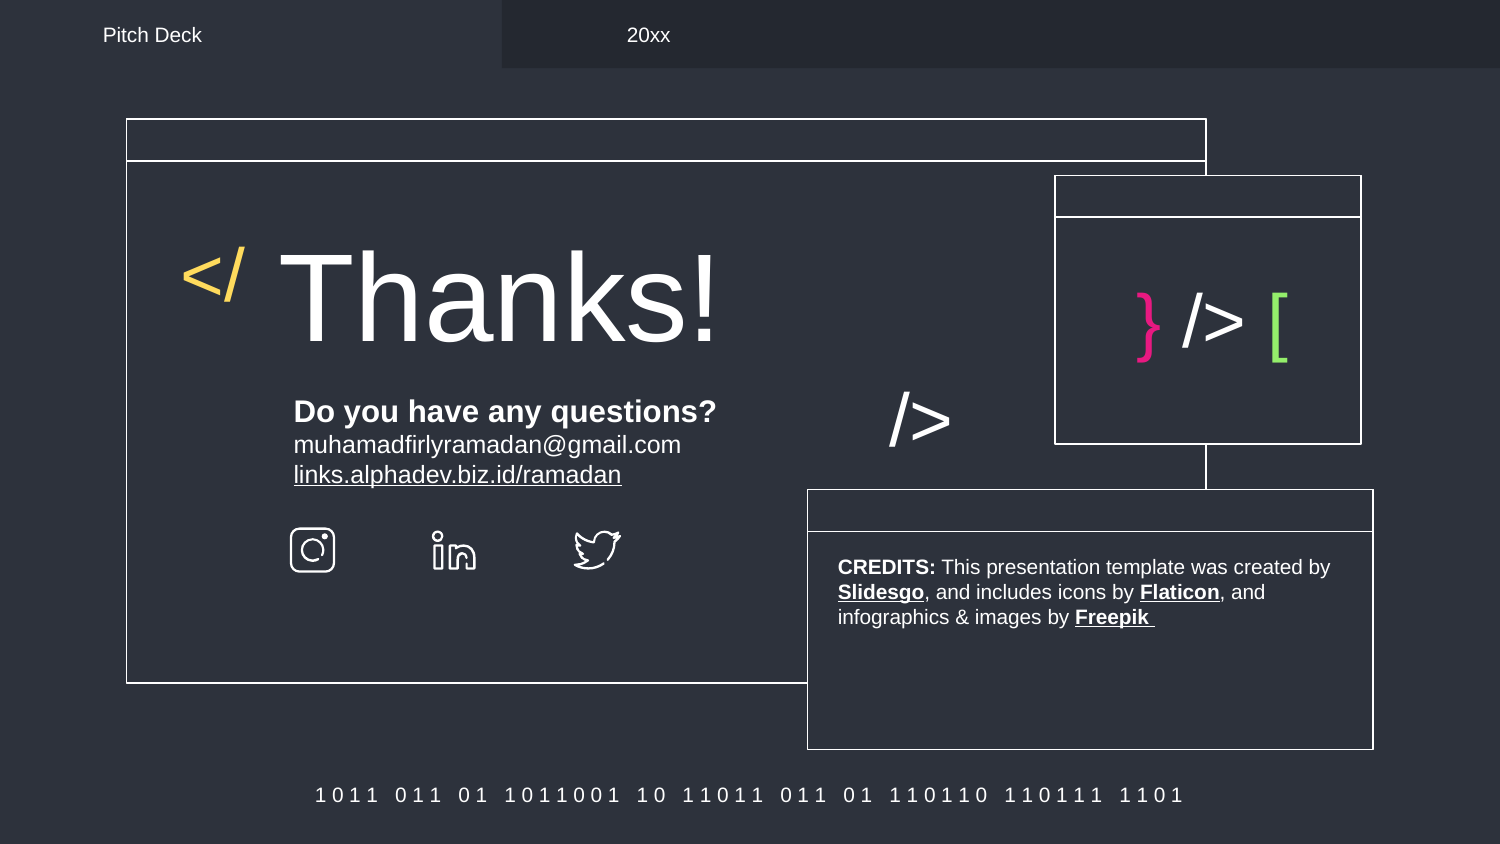

Pitch Deck
20xx

# Thanks!
</
} /> [
/>
Do you have any questions?
muhamadfirlyramadan@gmail.com
links.alphadev.biz.id/ramadan